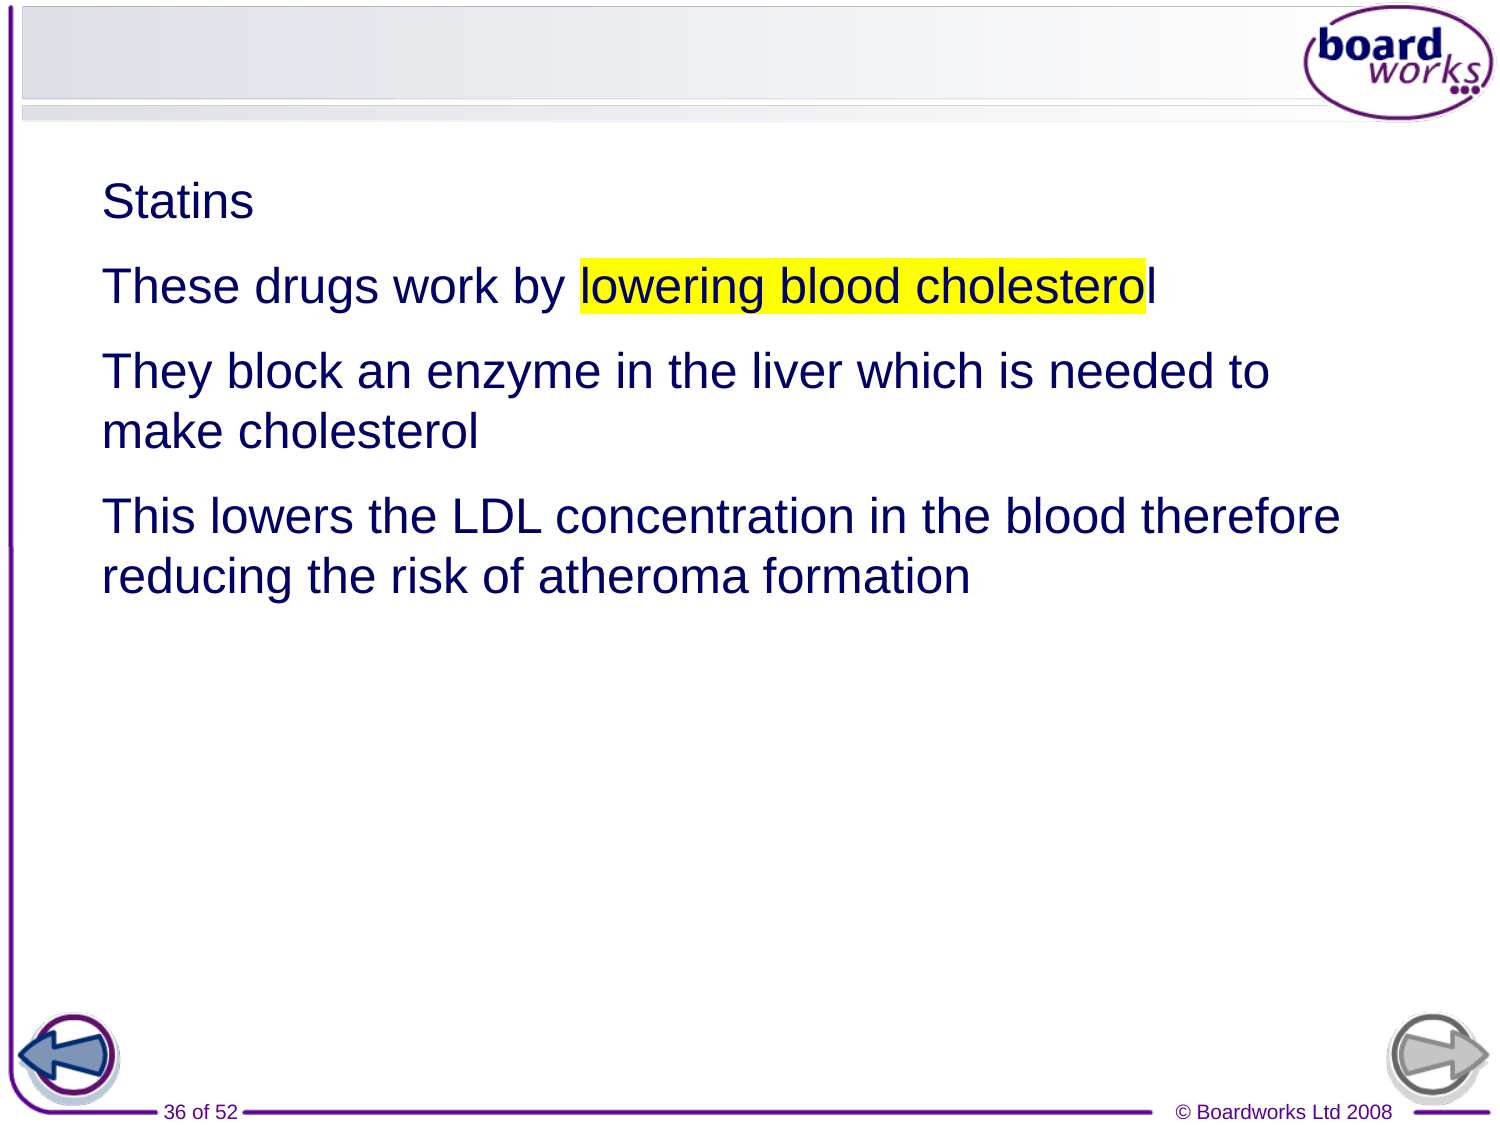

#
Statins
These drugs work by lowering blood cholesterol
They block an enzyme in the liver which is needed to make cholesterol
This lowers the LDL concentration in the blood therefore reducing the risk of atheroma formation